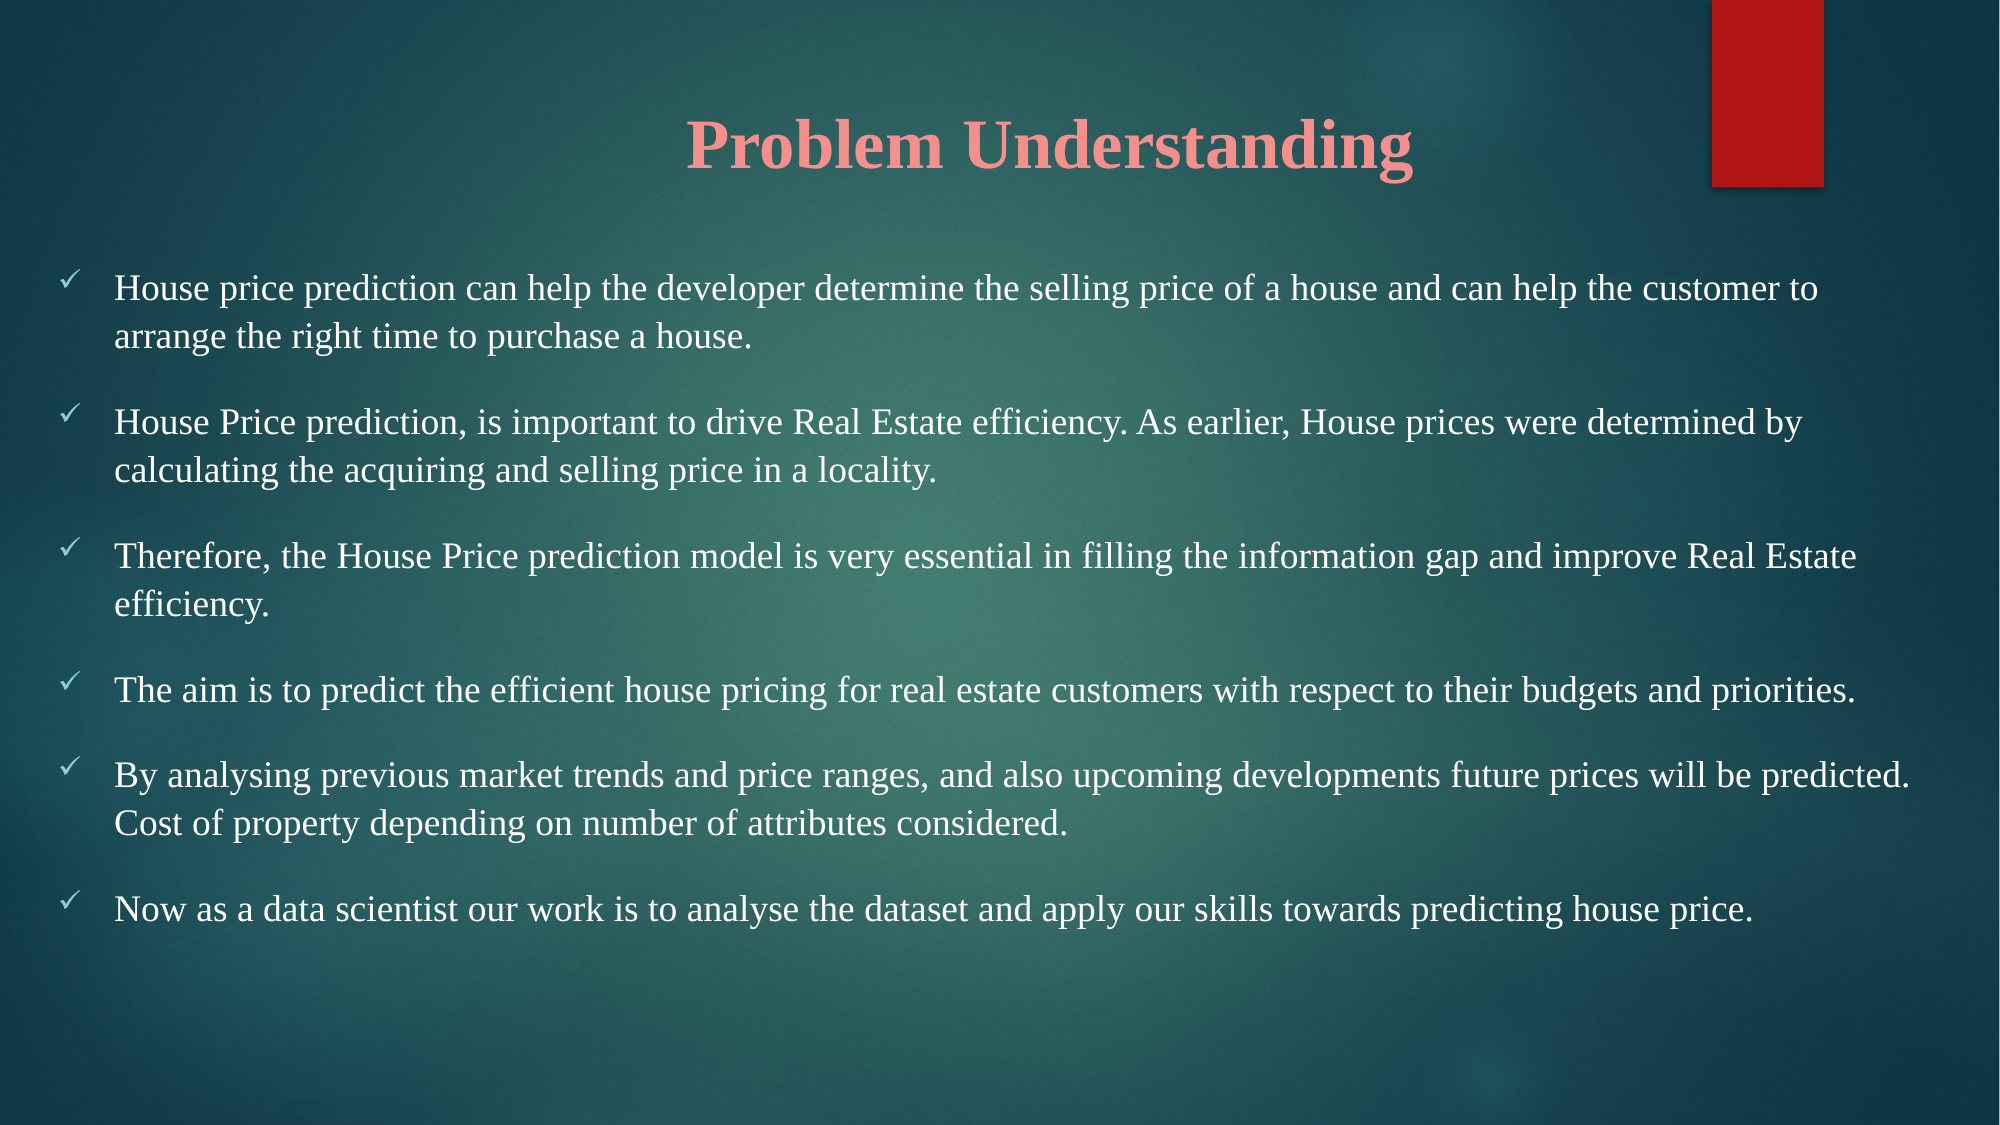

# Problem Understanding
House price prediction can help the developer determine the selling price of a house and can help the customer to arrange the right time to purchase a house.
House Price prediction, is important to drive Real Estate efficiency. As earlier, House prices were determined by calculating the acquiring and selling price in a locality.
Therefore, the House Price prediction model is very essential in filling the information gap and improve Real Estate efficiency.
The aim is to predict the efficient house pricing for real estate customers with respect to their budgets and priorities.
By analysing previous market trends and price ranges, and also upcoming developments future prices will be predicted. Cost of property depending on number of attributes considered.
Now as a data scientist our work is to analyse the dataset and apply our skills towards predicting house price.